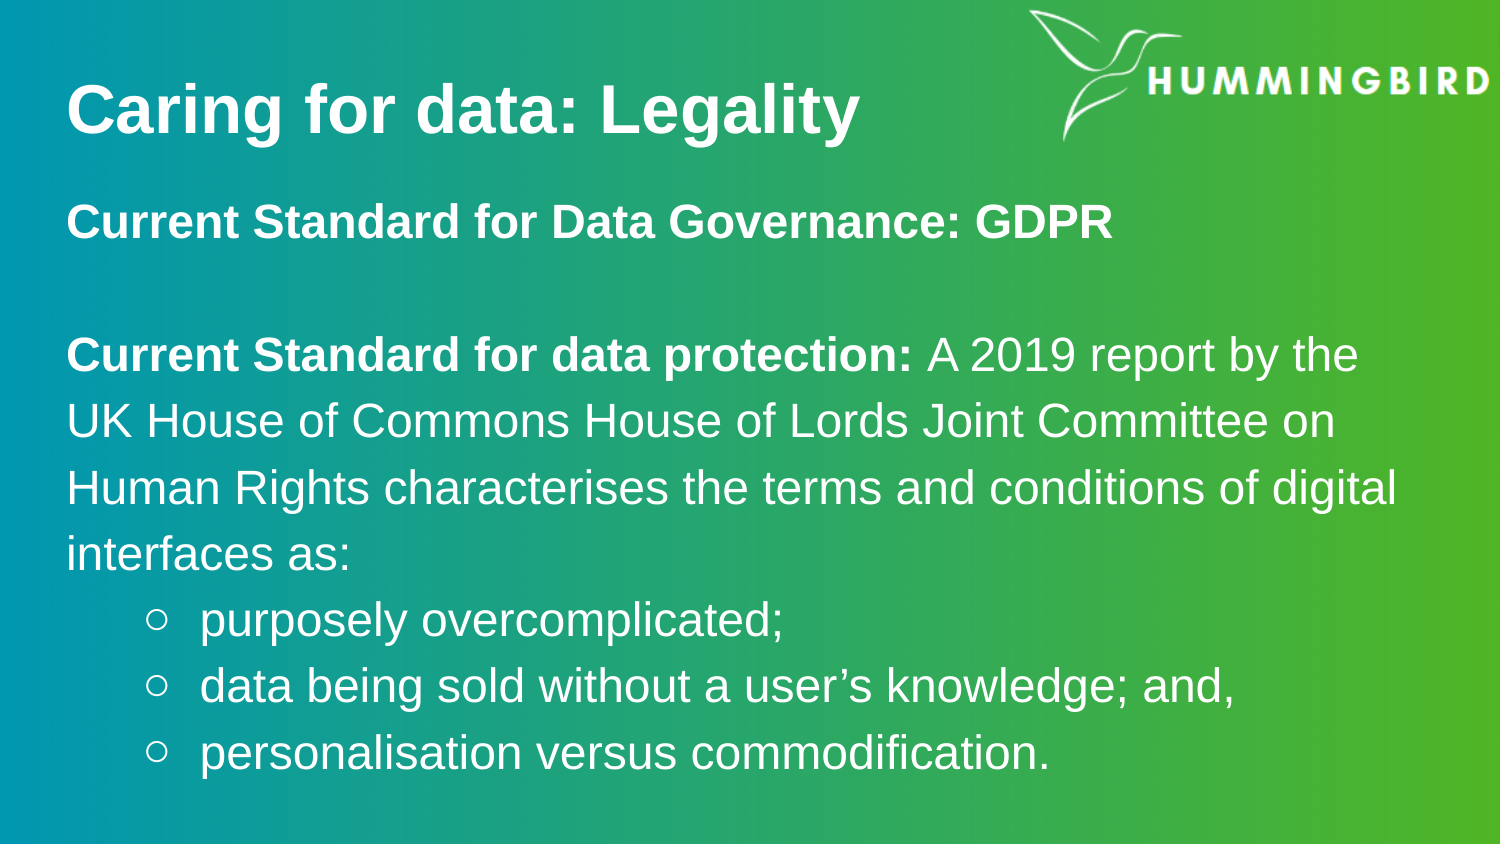

# Caring for data: Legality
Current Standard for Data Governance: GDPR

Current Standard for data protection: A 2019 report by the UK House of Commons House of Lords Joint Committee on Human Rights characterises the terms and conditions of digital interfaces as:
purposely overcomplicated;
data being sold without a user’s knowledge; and,
personalisation versus commodification.